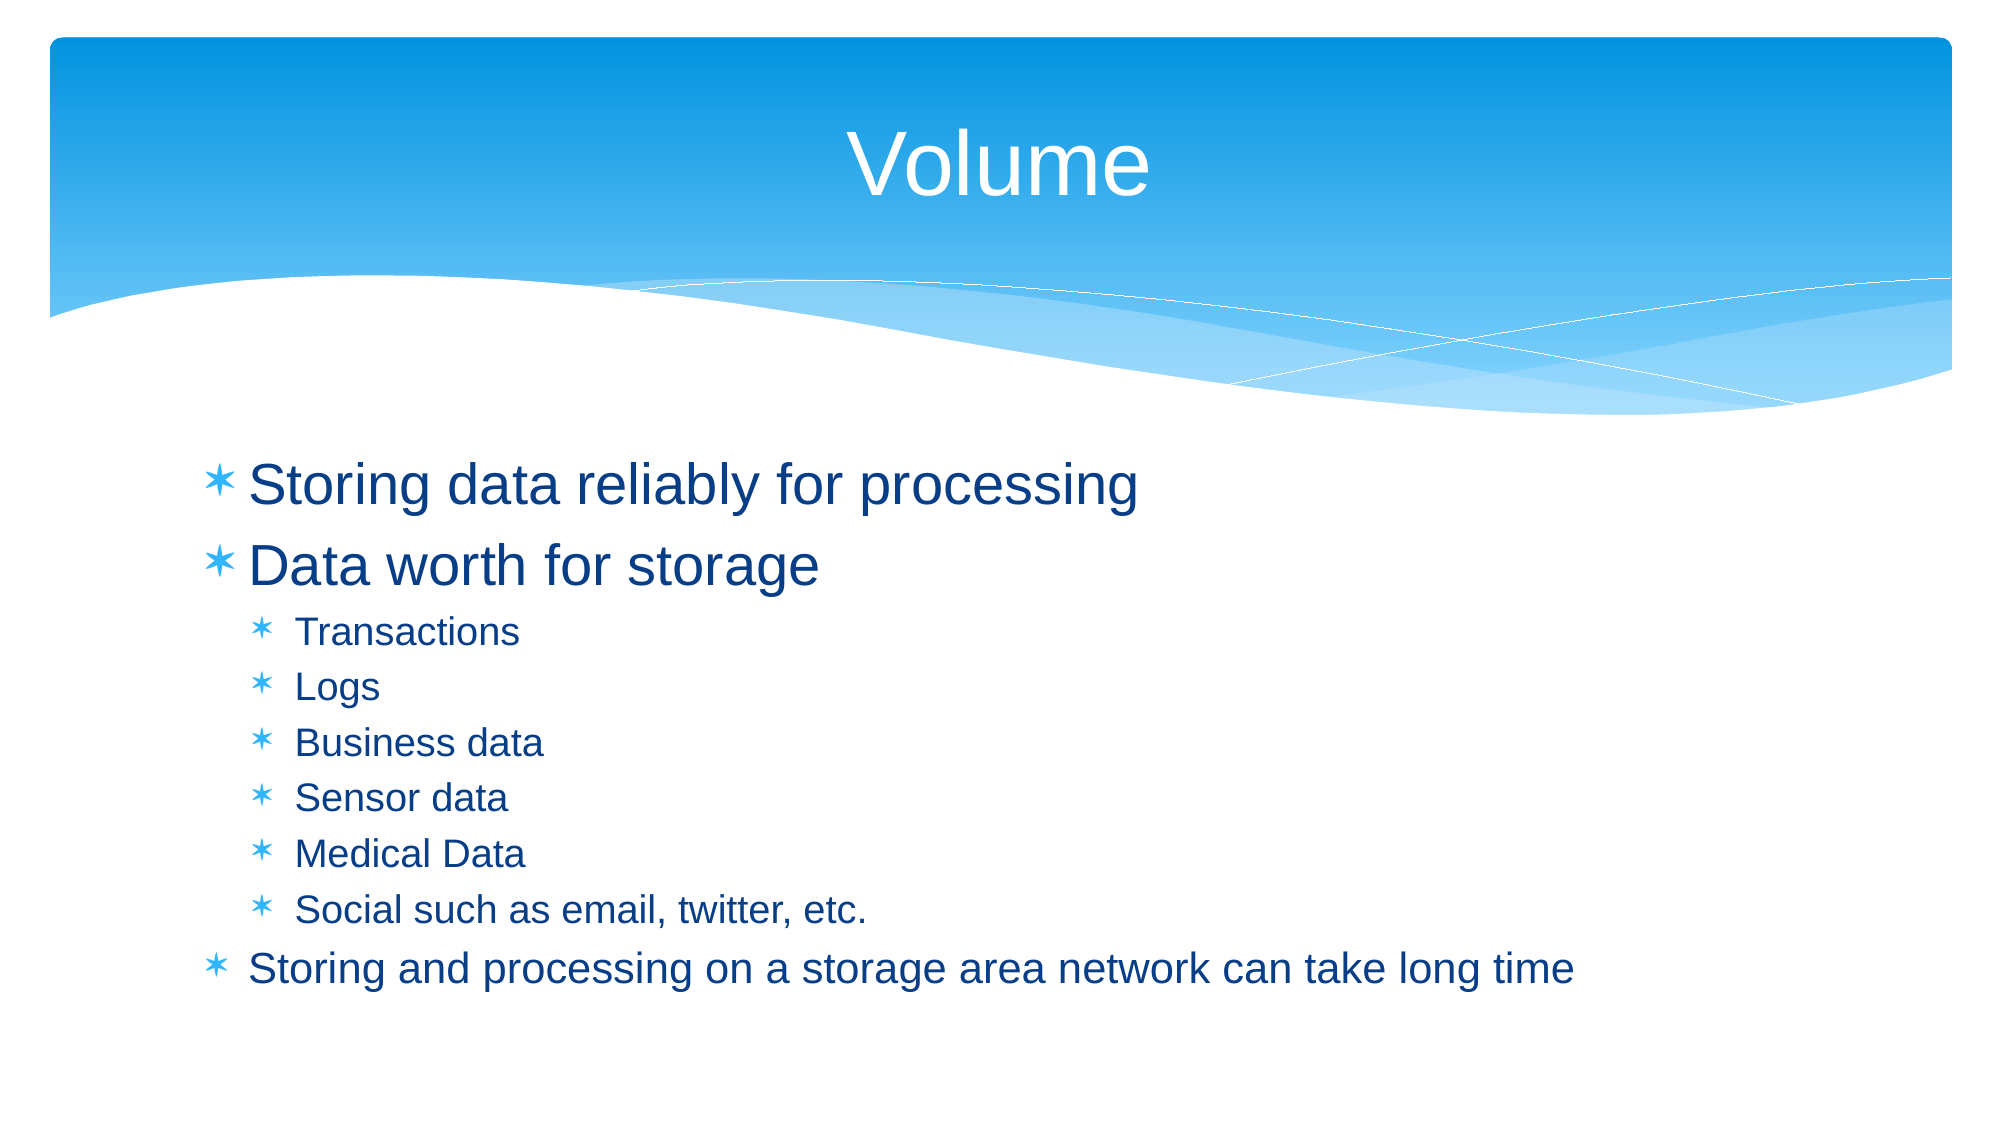

# Volume
Storing data reliably for processing
Data worth for storage
Transactions
Logs
Business data
Sensor data
Medical Data
Social such as email, twitter, etc.
Storing and processing on a storage area network can take long time